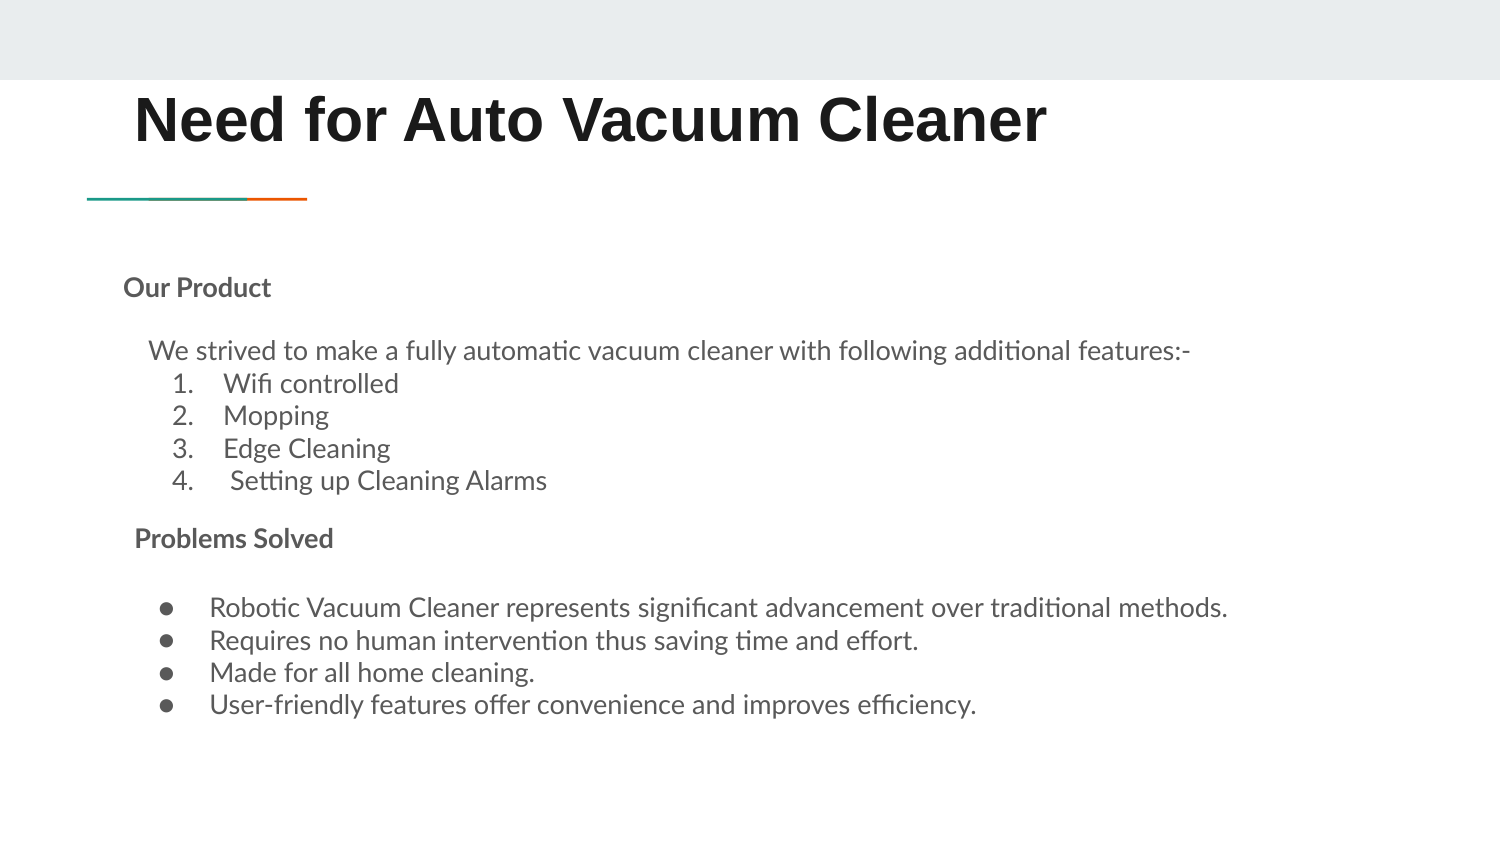

# Need for Auto Vacuum Cleaner
Our Product
We strived to make a fully automatic vacuum cleaner with following additional features:-
Wifi controlled
Mopping
Edge Cleaning
 Setting up Cleaning Alarms
Problems Solved
Robotic Vacuum Cleaner represents significant advancement over traditional methods.
Requires no human intervention thus saving time and effort.
Made for all home cleaning.
User-friendly features offer convenience and improves efficiency.